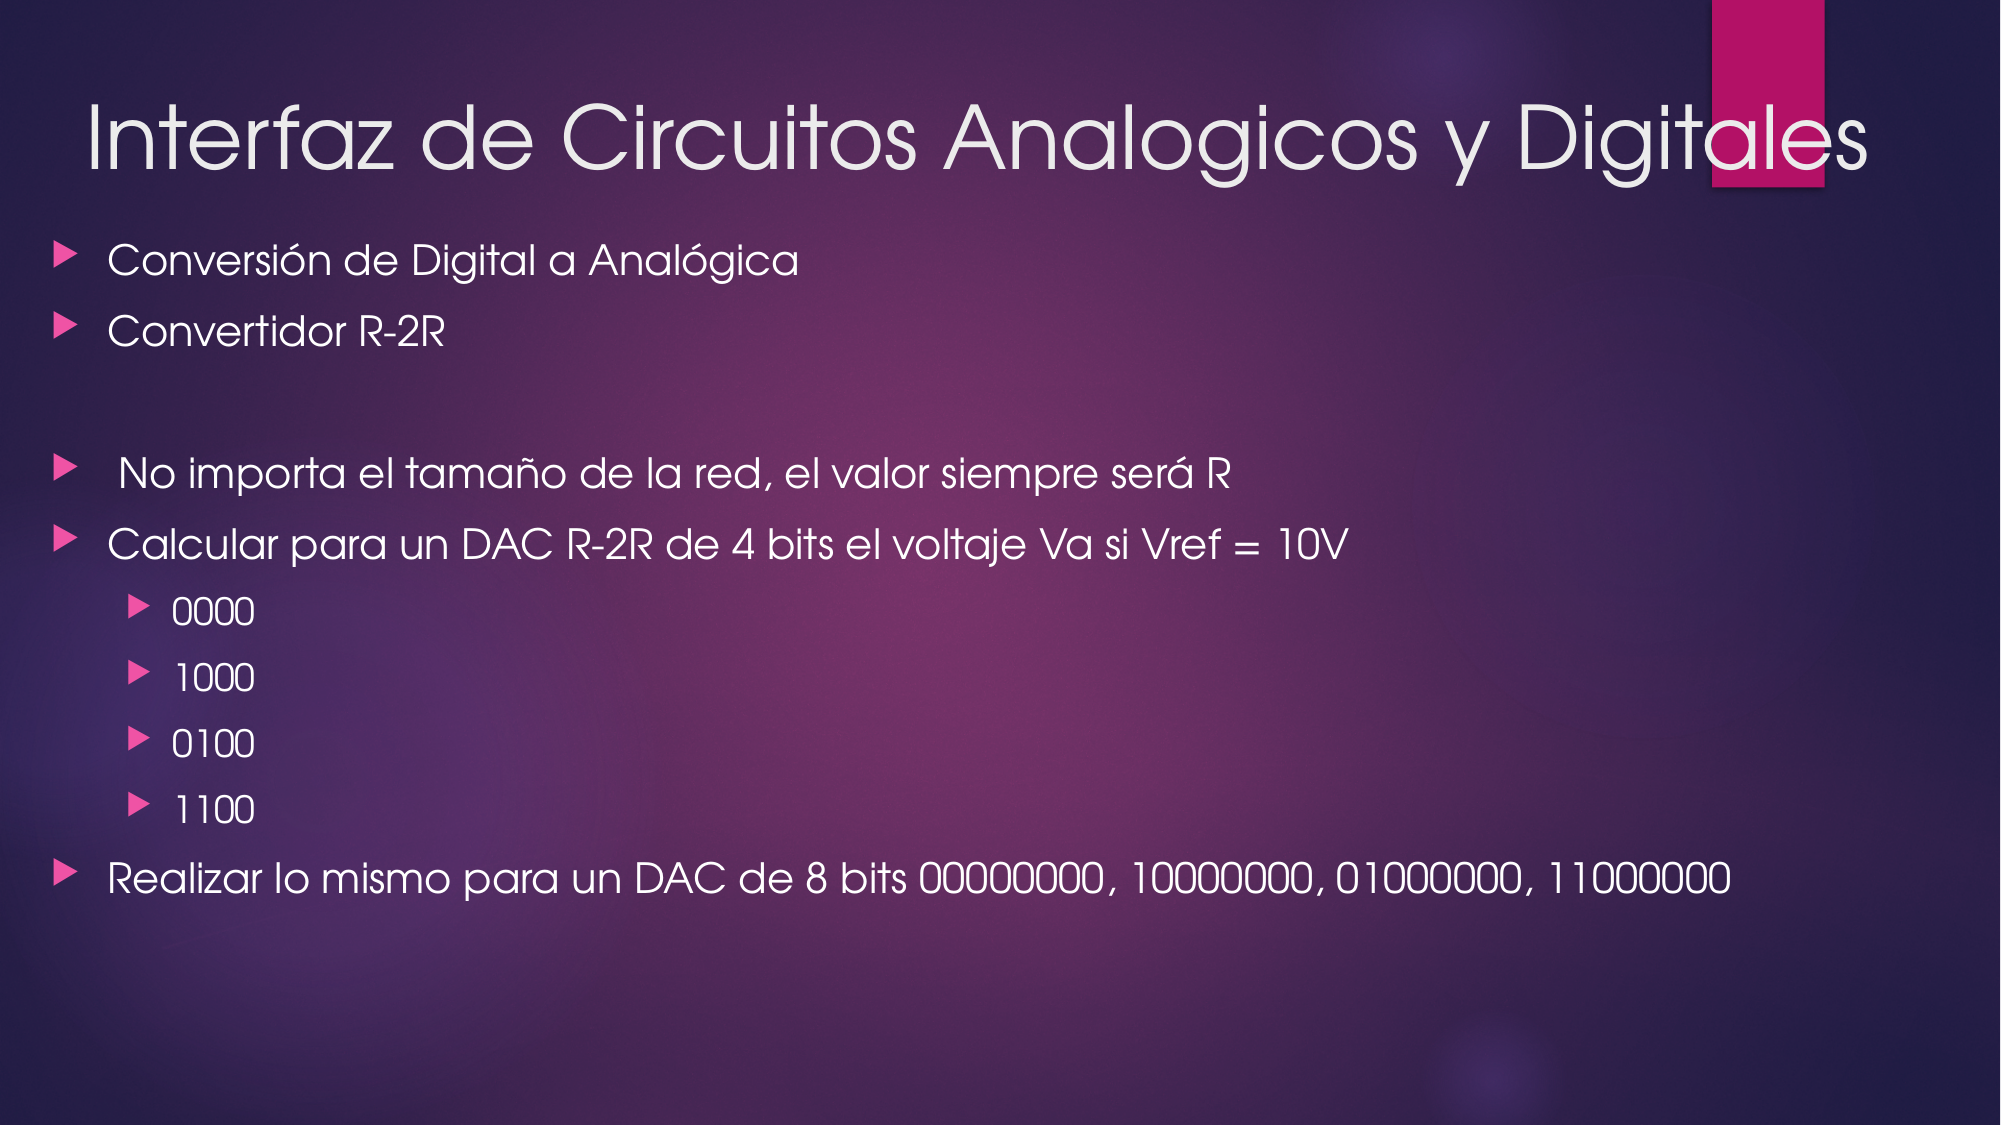

# Interfaz de Circuitos Analogicos y Digitales
Conversión de Digital a Analógica
Convertidor R-2R

 No importa el tamaño de la red, el valor siempre será R
Calcular para un DAC R-2R de 4 bits el voltaje Va si Vref = 10V
0000
1000
0100
1100
Realizar lo mismo para un DAC de 8 bits 00000000, 10000000, 01000000, 11000000